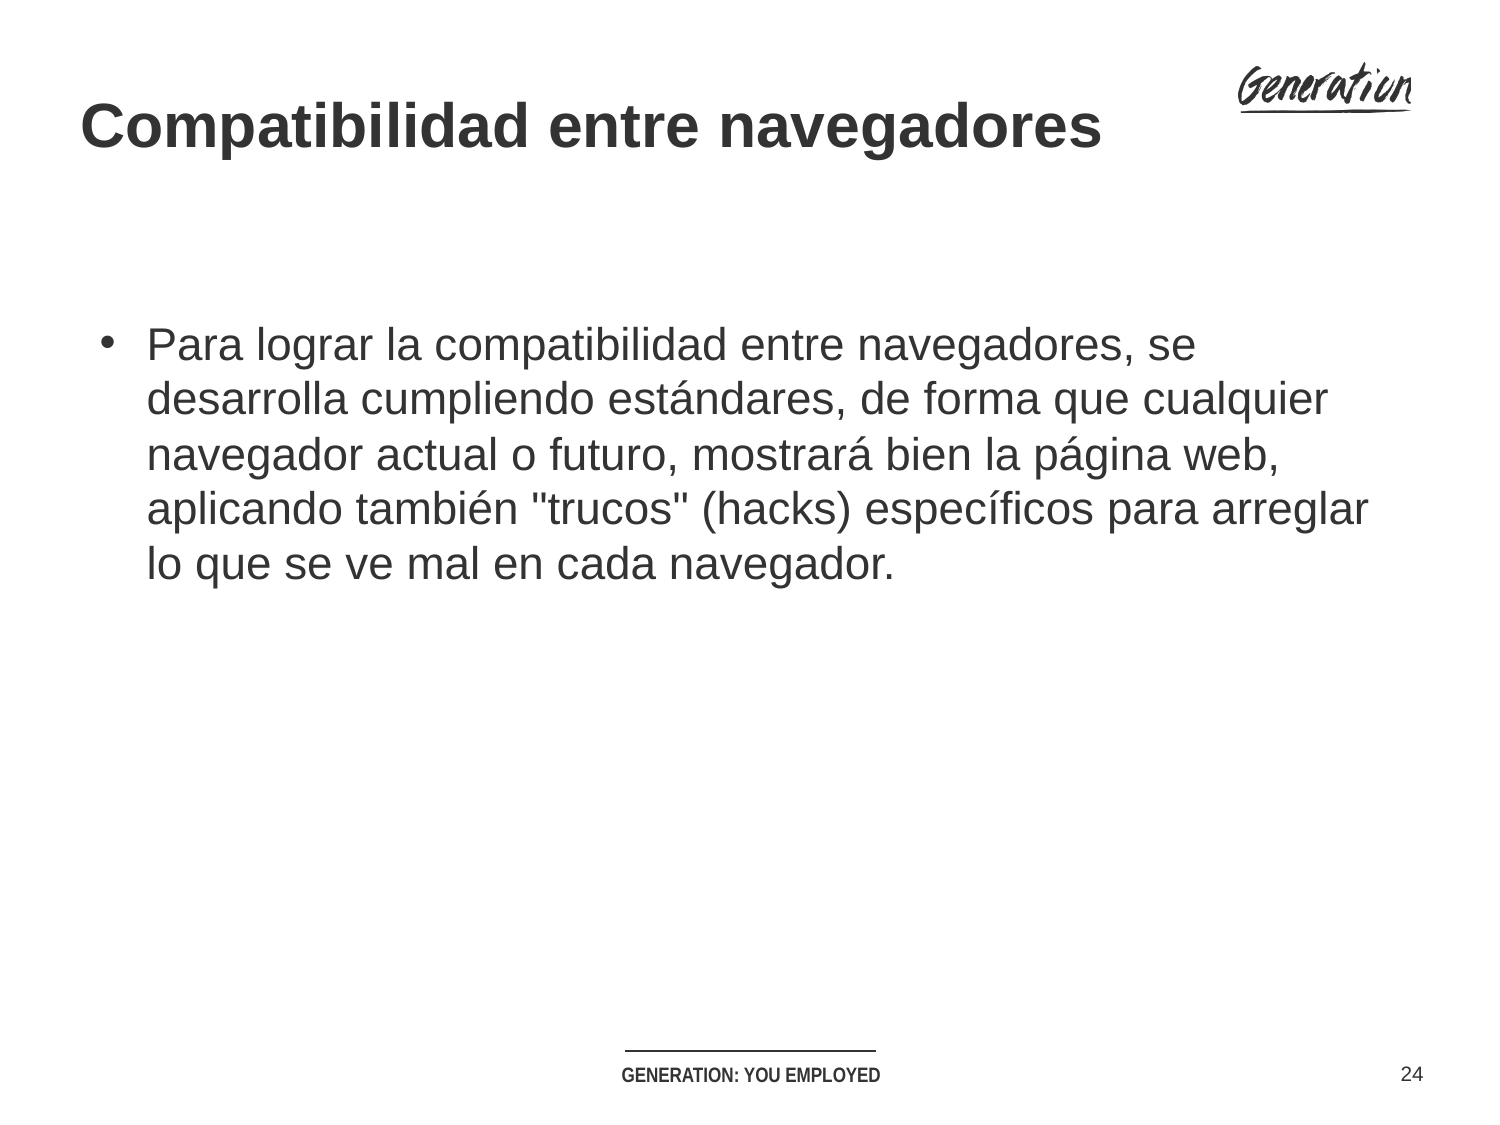

Compatibilidad entre navegadores

Para lograr la compatibilidad entre navegadores, se desarrolla cumpliendo estándares, de forma que cualquier navegador actual o futuro, mostrará bien la página web, aplicando también "trucos" (hacks) específicos para arreglar lo que se ve mal en cada navegador.